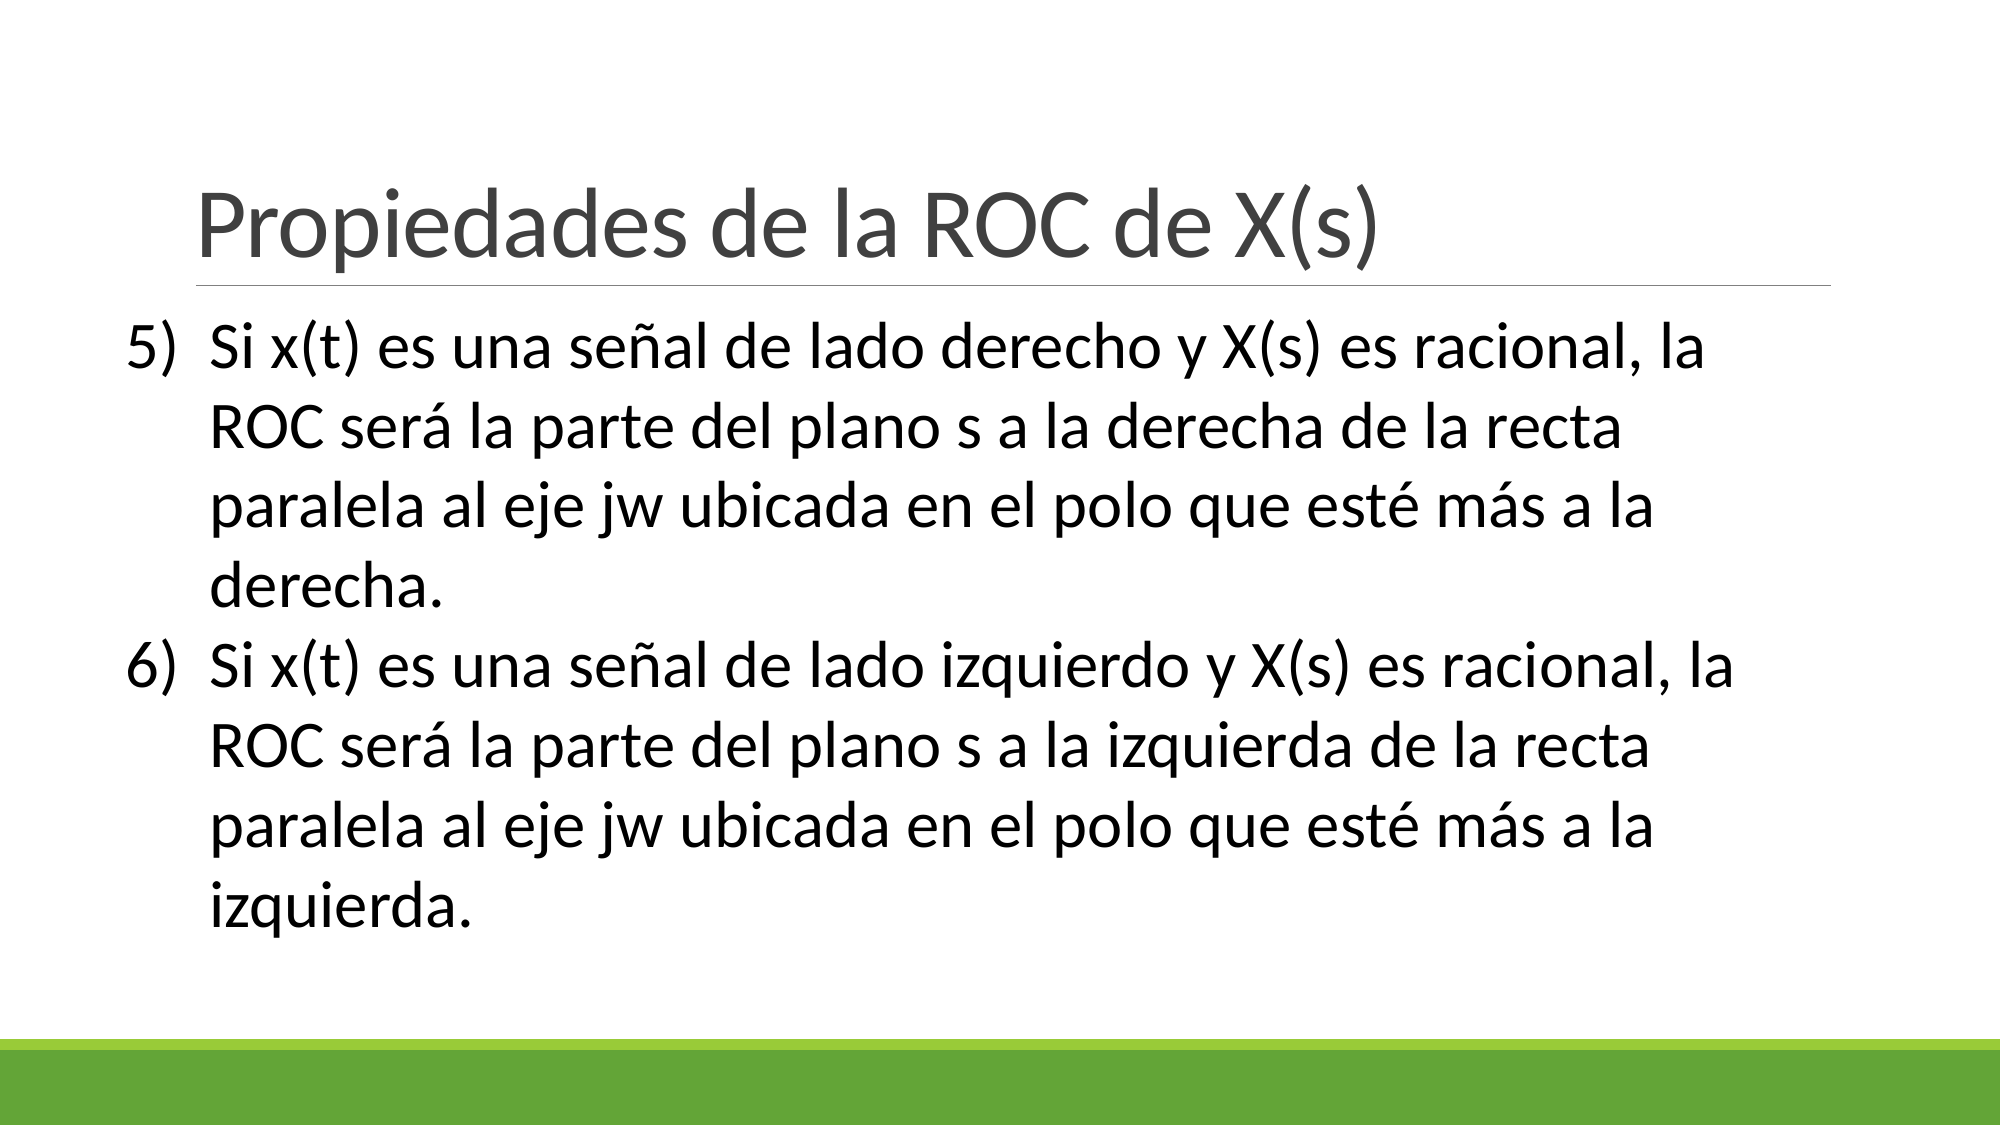

# Propiedades de la ROC de X(s)
Si x(t) es una señal de lado derecho y X(s) es racional, la ROC será la parte del plano s a la derecha de la recta paralela al eje jw ubicada en el polo que esté más a la derecha.
Si x(t) es una señal de lado izquierdo y X(s) es racional, la ROC será la parte del plano s a la izquierda de la recta paralela al eje jw ubicada en el polo que esté más a la izquierda.